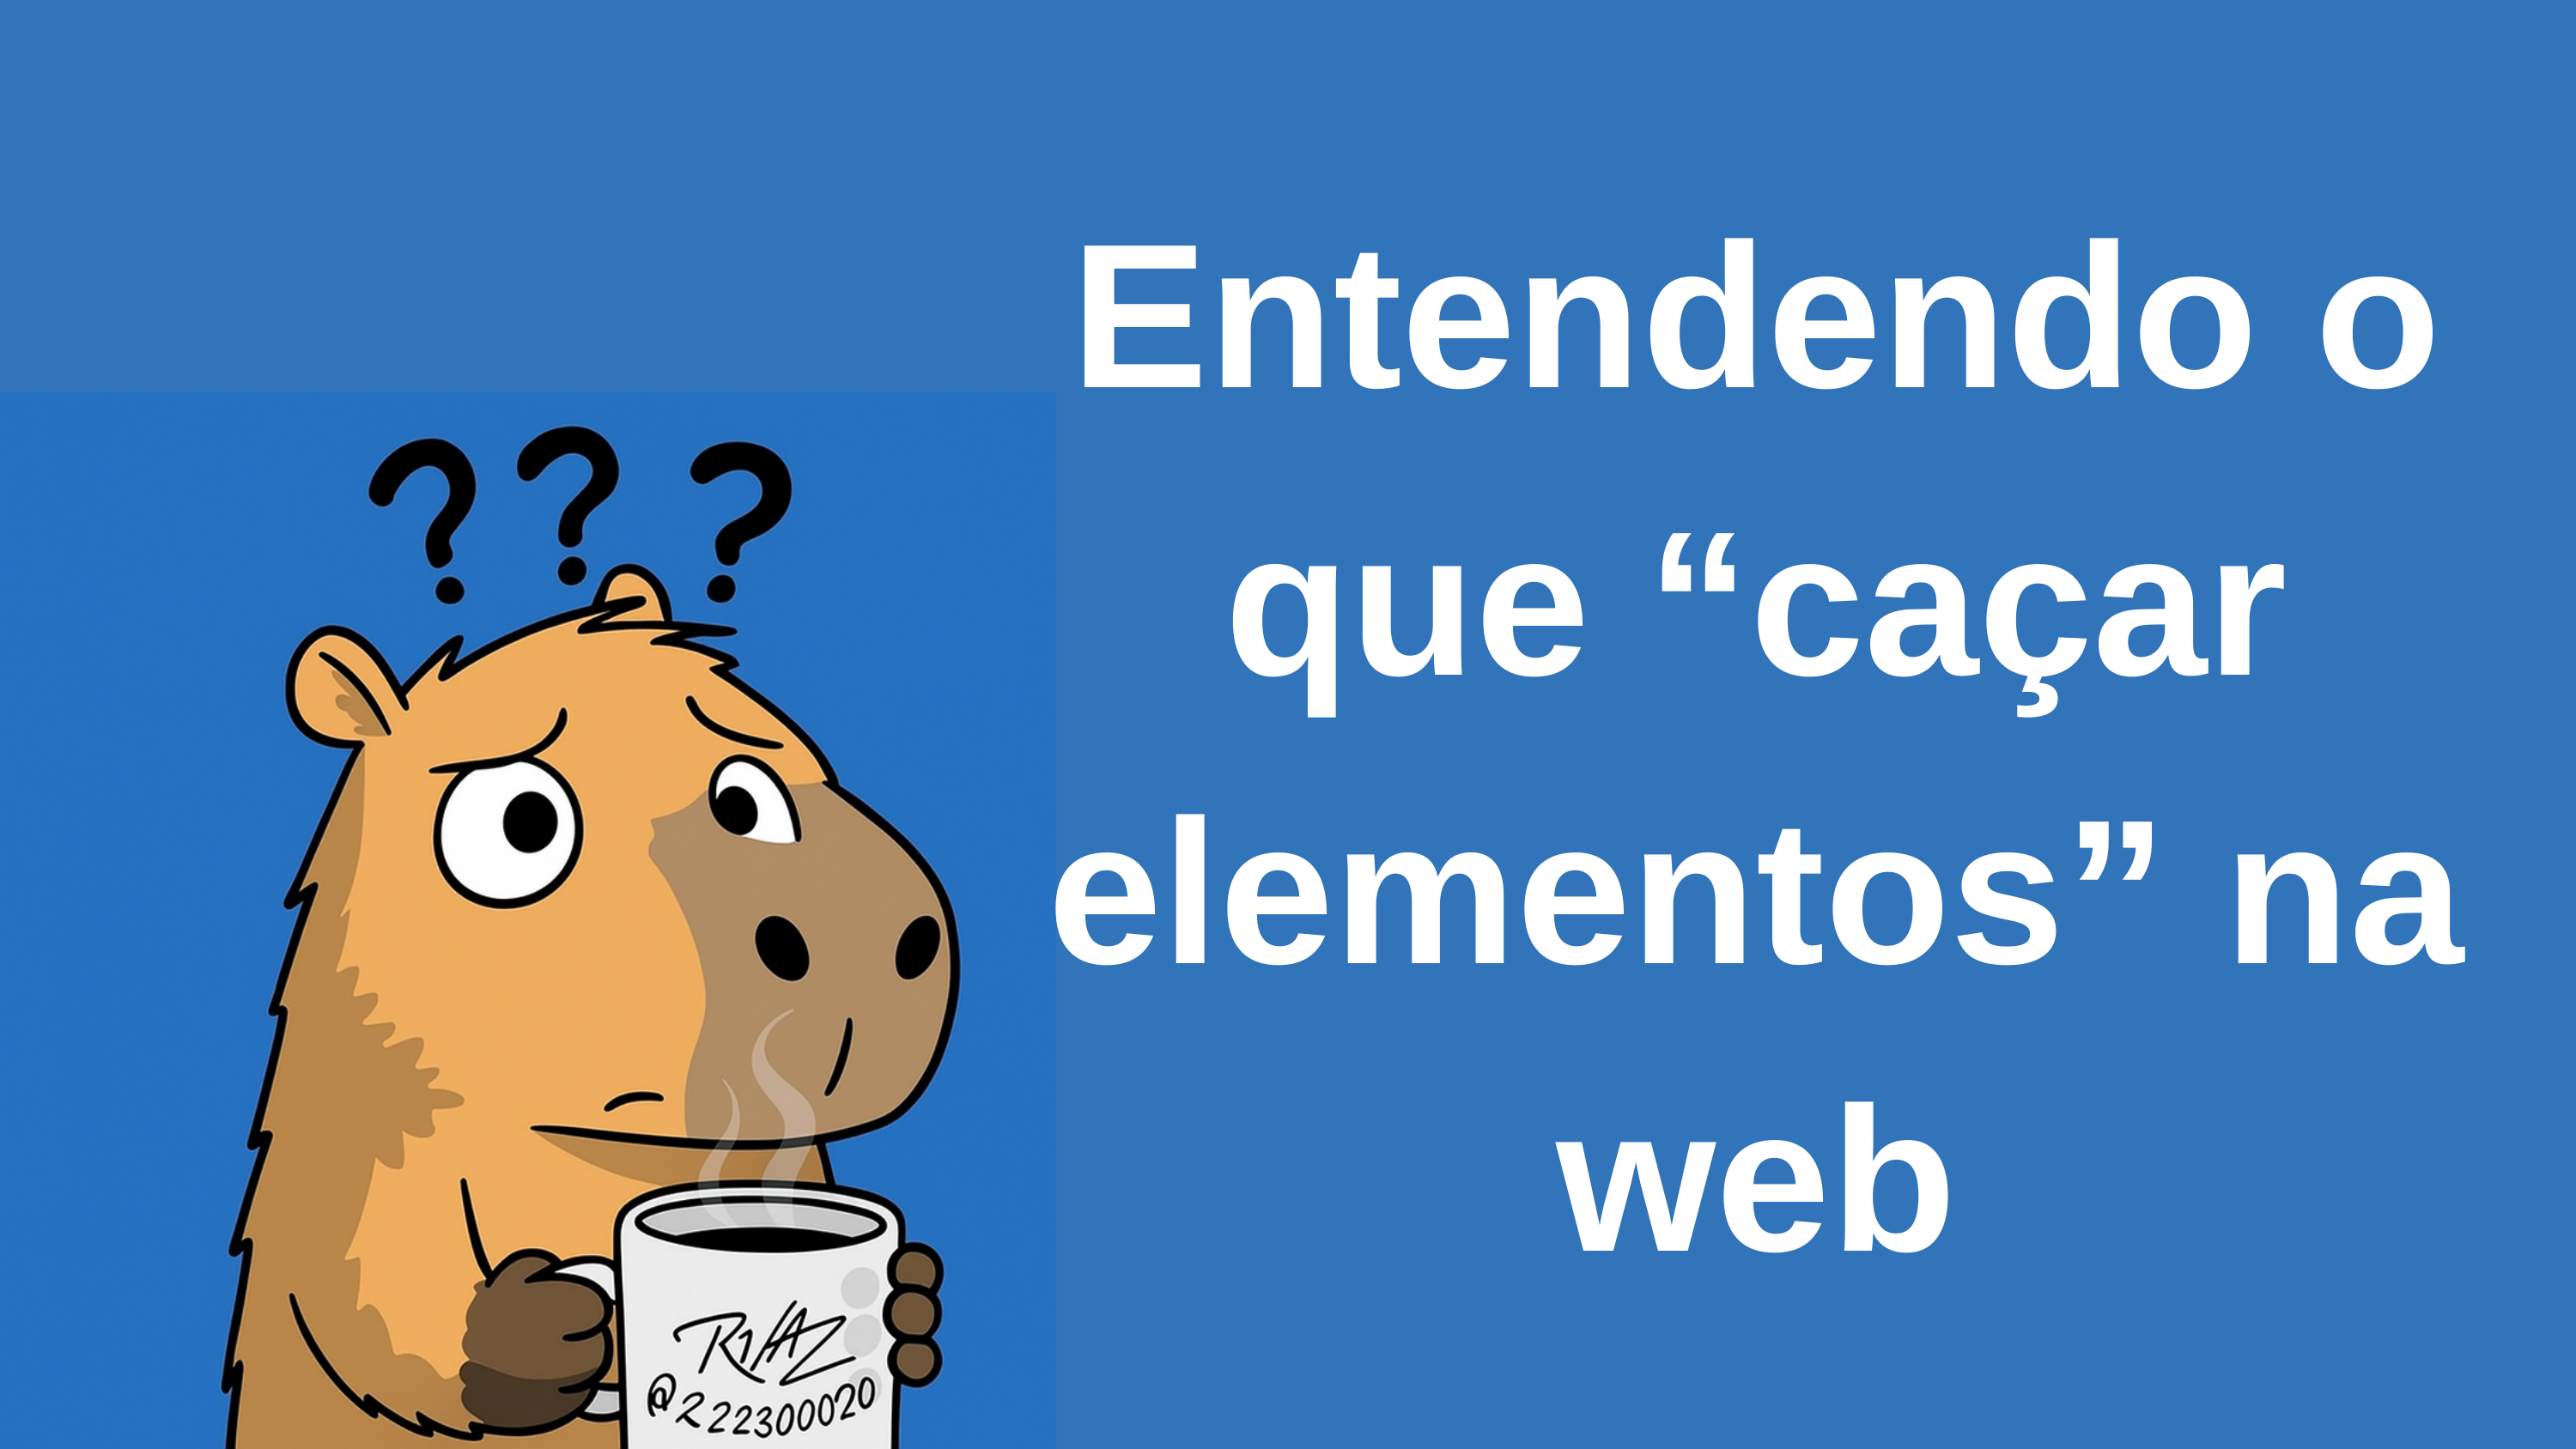

Entendendo o que “caçar elementos” na web